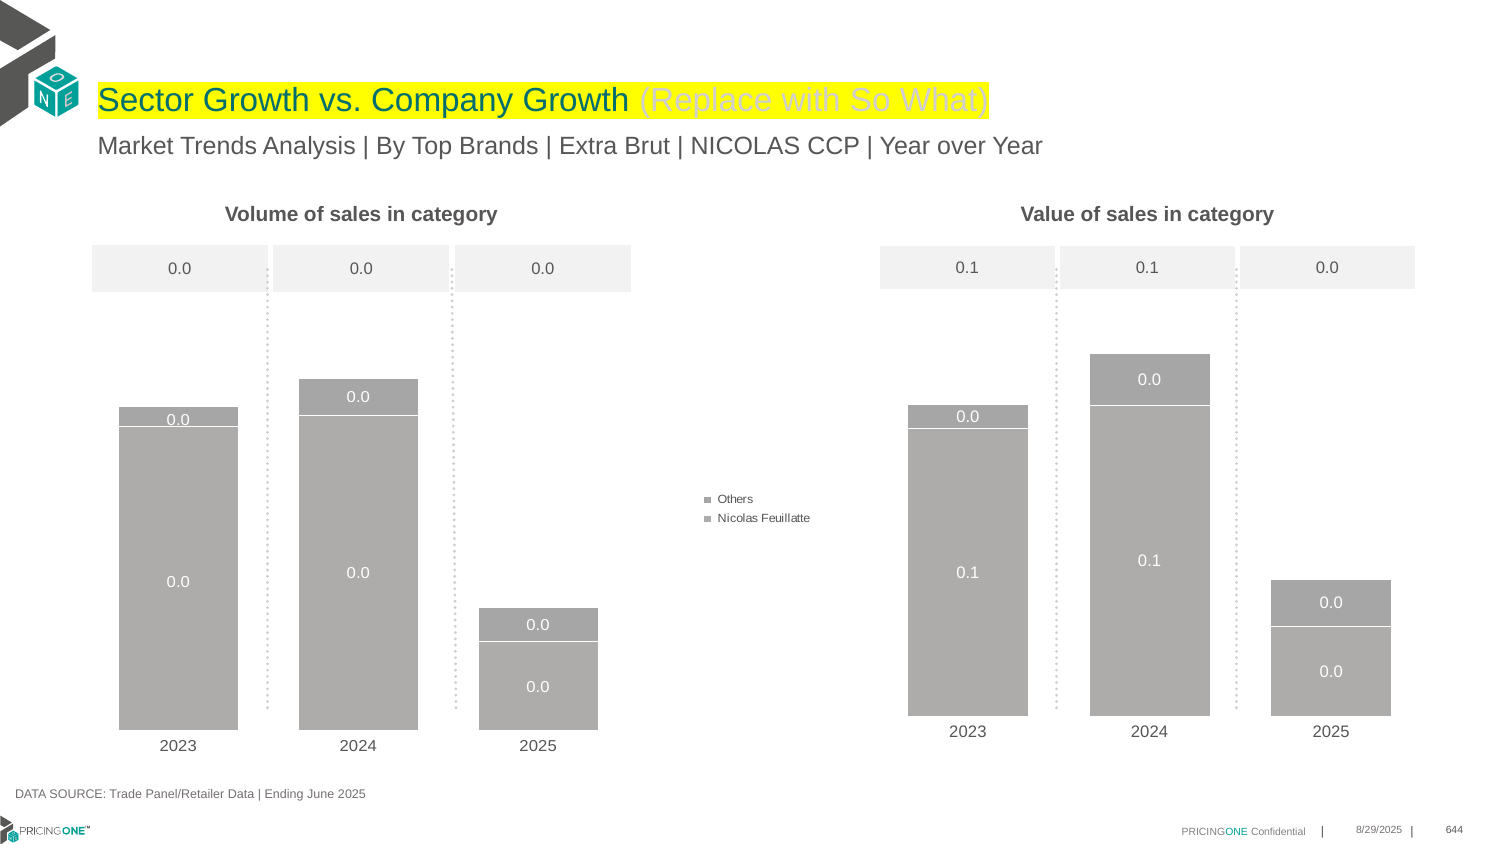

# Sector Growth vs. Company Growth (Replace with So What)
Market Trends Analysis | By Top Brands | Extra Brut | NICOLAS CCP | Year over Year
| Value of sales in category |  |  |
| --- | --- | --- |
| 0.1 | 0.1 | 0.0 |
| Volume of sales in category |  |  |
| --- | --- | --- |
| 0.0 | 0.0 | 0.0 |

### Chart

| Category | Nicolas Feuillatte | Others |
|---|---|---|
| 2023 | 0.082554 | 0.006848 |
| 2024 | 0.089093 | 0.014776 |
| 2025 | 0.025766 | 0.013418 |

### Chart

| Category | Nicolas Feuillatte | Others |
|---|---|---|
| 2023 | 0.002103 | 0.00014 |
| 2024 | 0.002183 | 0.000252 |
| 2025 | 0.000618 | 0.000234 |
DATA SOURCE: Trade Panel/Retailer Data | Ending June 2025

8/29/2025
644